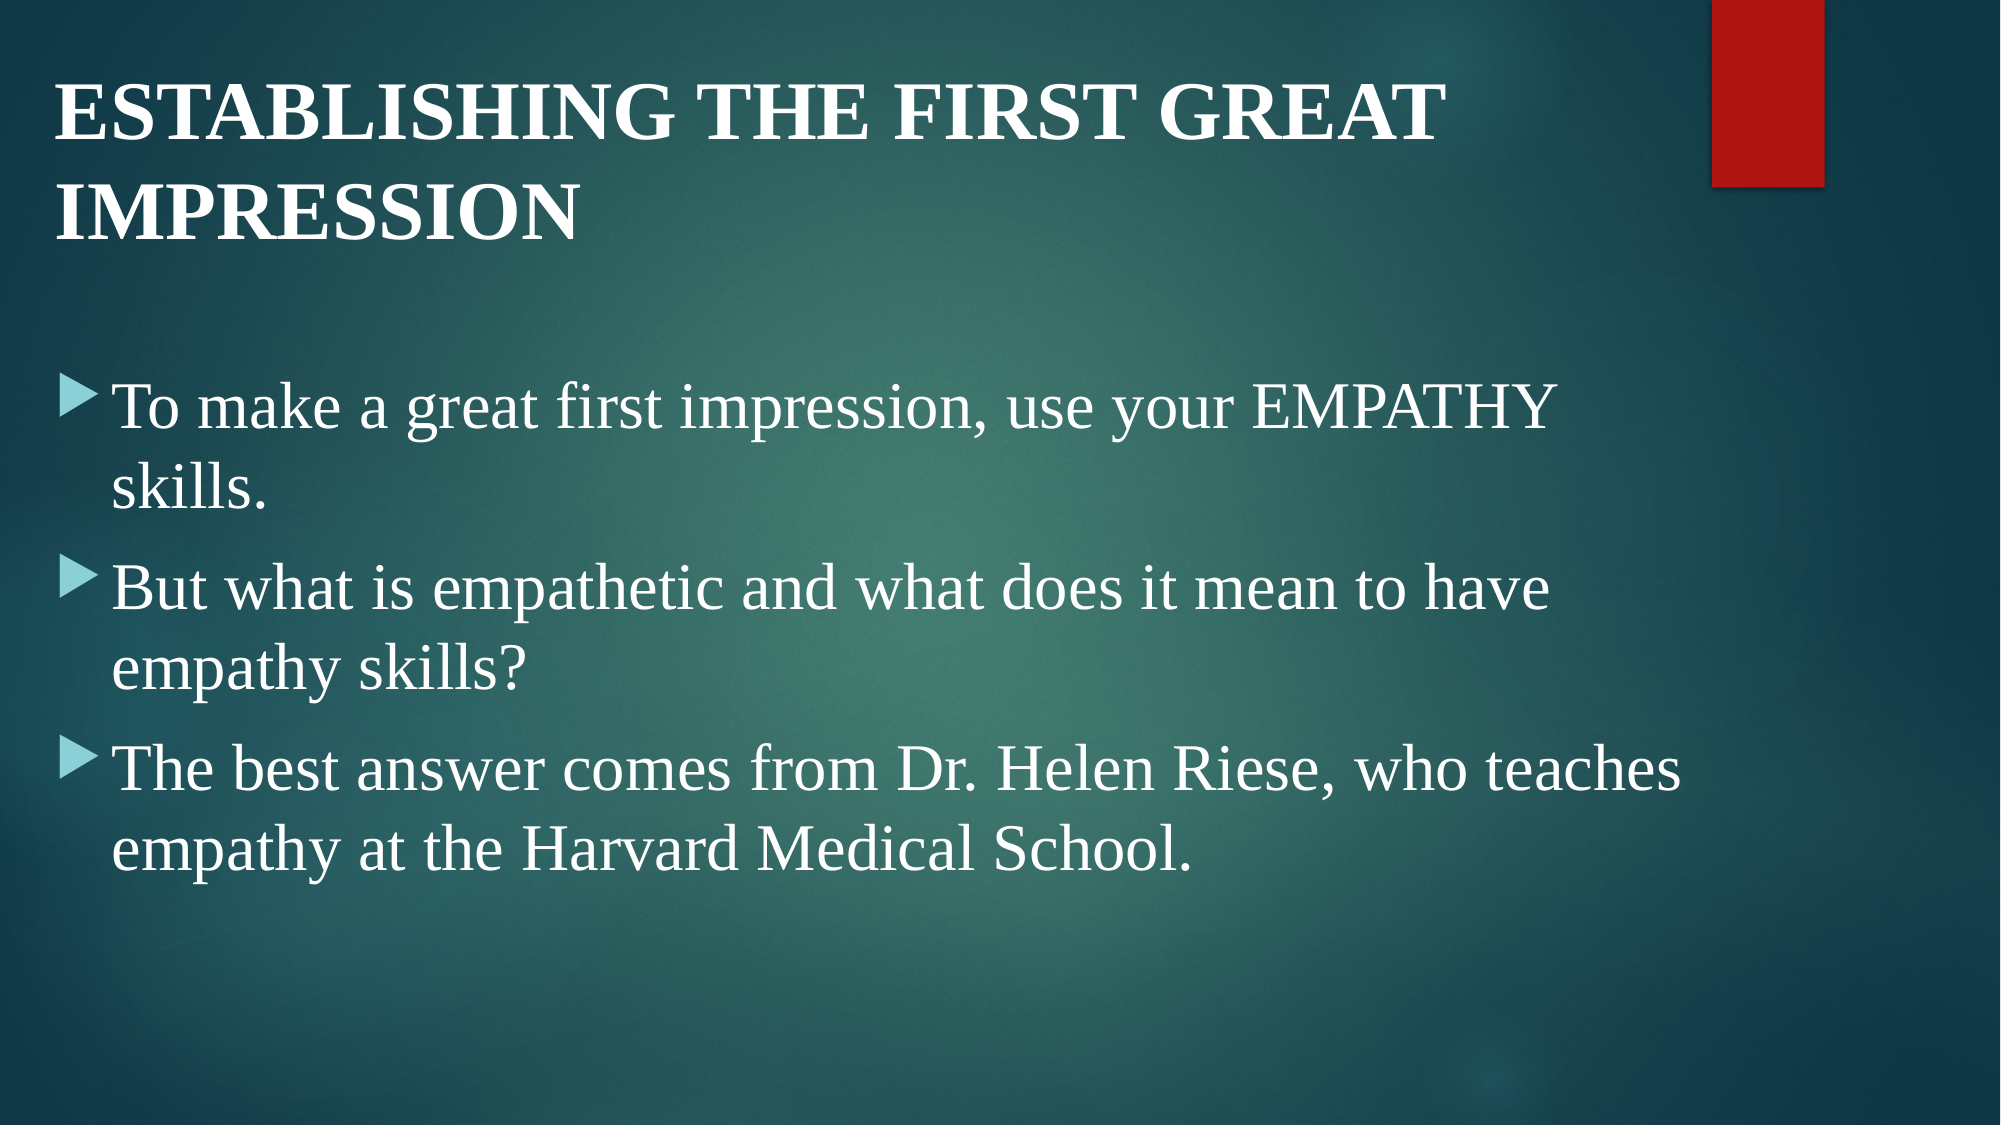

# ESTABLISHING THE FIRST GREAT IMPRESSION
To make a great first impression, use your EMPATHY skills.
But what is empathetic and what does it mean to have empathy skills?
The best answer comes from Dr. Helen Riese, who teaches empathy at the Harvard Medical School.